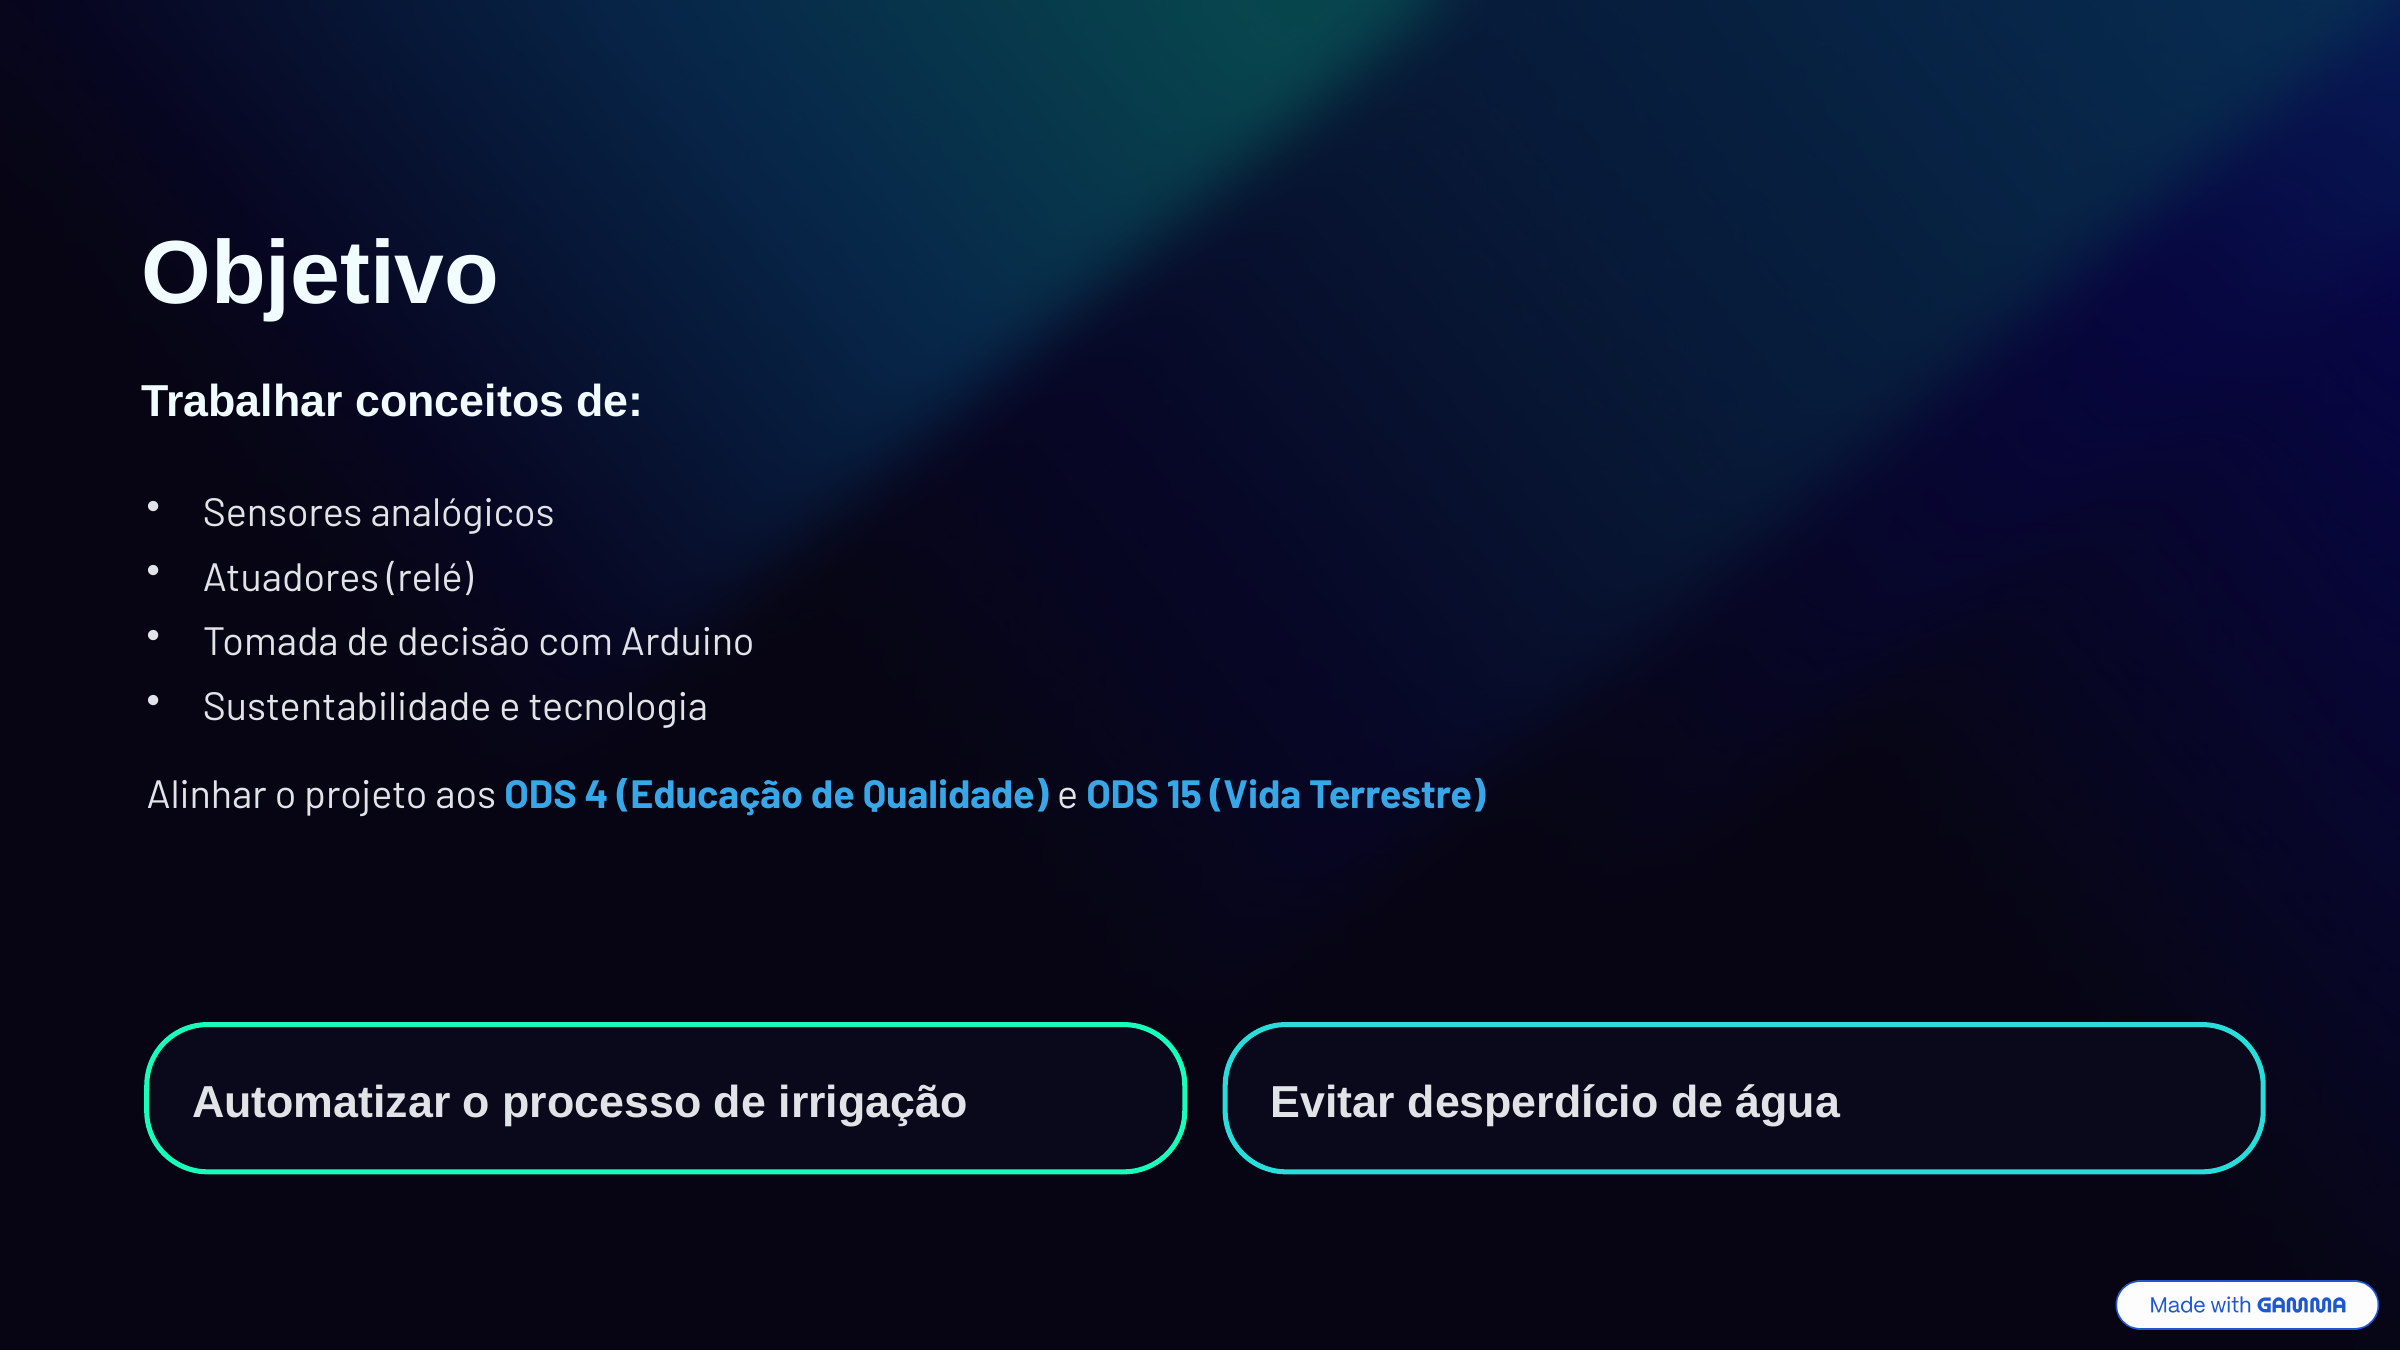

Objetivo
Trabalhar conceitos de:
Sensores analógicos
Atuadores (relé)
Tomada de decisão com Arduino
Sustentabilidade e tecnologia
Alinhar o projeto aos ODS 4 (Educação de Qualidade) e ODS 15 (Vida Terrestre)

Automatizar o processo de irrigação
Evitar desperdício de água